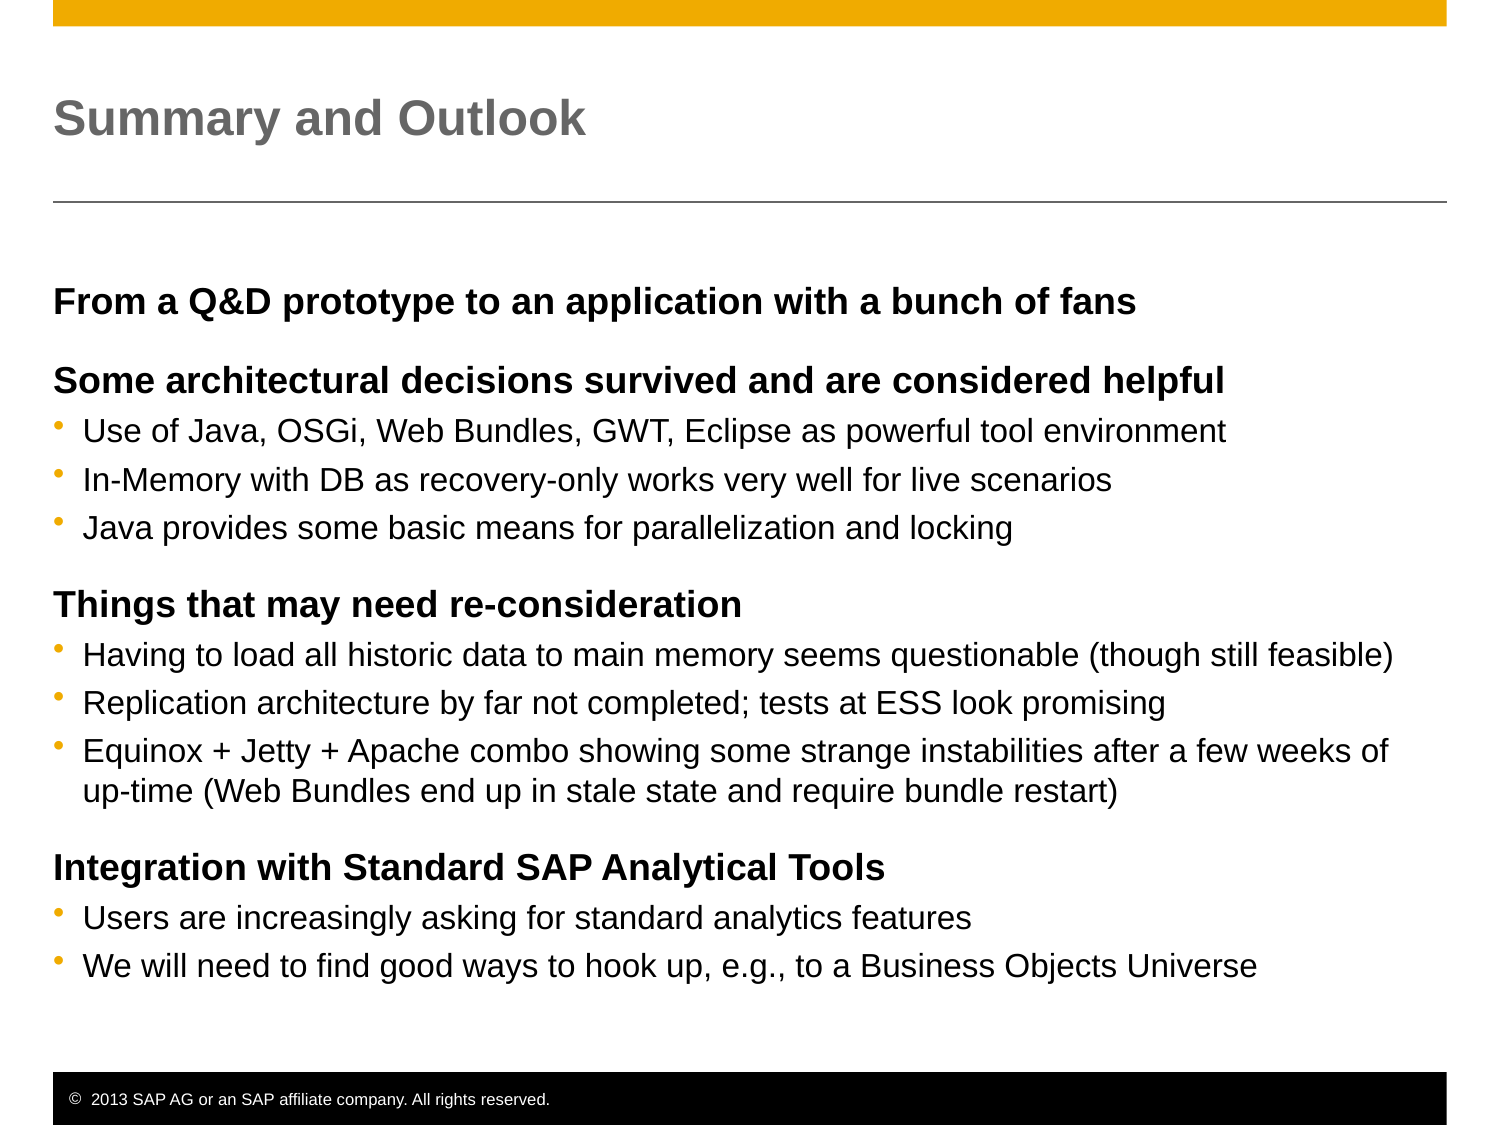

# Summary and Outlook
From a Q&D prototype to an application with a bunch of fans
Some architectural decisions survived and are considered helpful
Use of Java, OSGi, Web Bundles, GWT, Eclipse as powerful tool environment
In-Memory with DB as recovery-only works very well for live scenarios
Java provides some basic means for parallelization and locking
Things that may need re-consideration
Having to load all historic data to main memory seems questionable (though still feasible)
Replication architecture by far not completed; tests at ESS look promising
Equinox + Jetty + Apache combo showing some strange instabilities after a few weeks of up-time (Web Bundles end up in stale state and require bundle restart)
Integration with Standard SAP Analytical Tools
Users are increasingly asking for standard analytics features
We will need to find good ways to hook up, e.g., to a Business Objects Universe